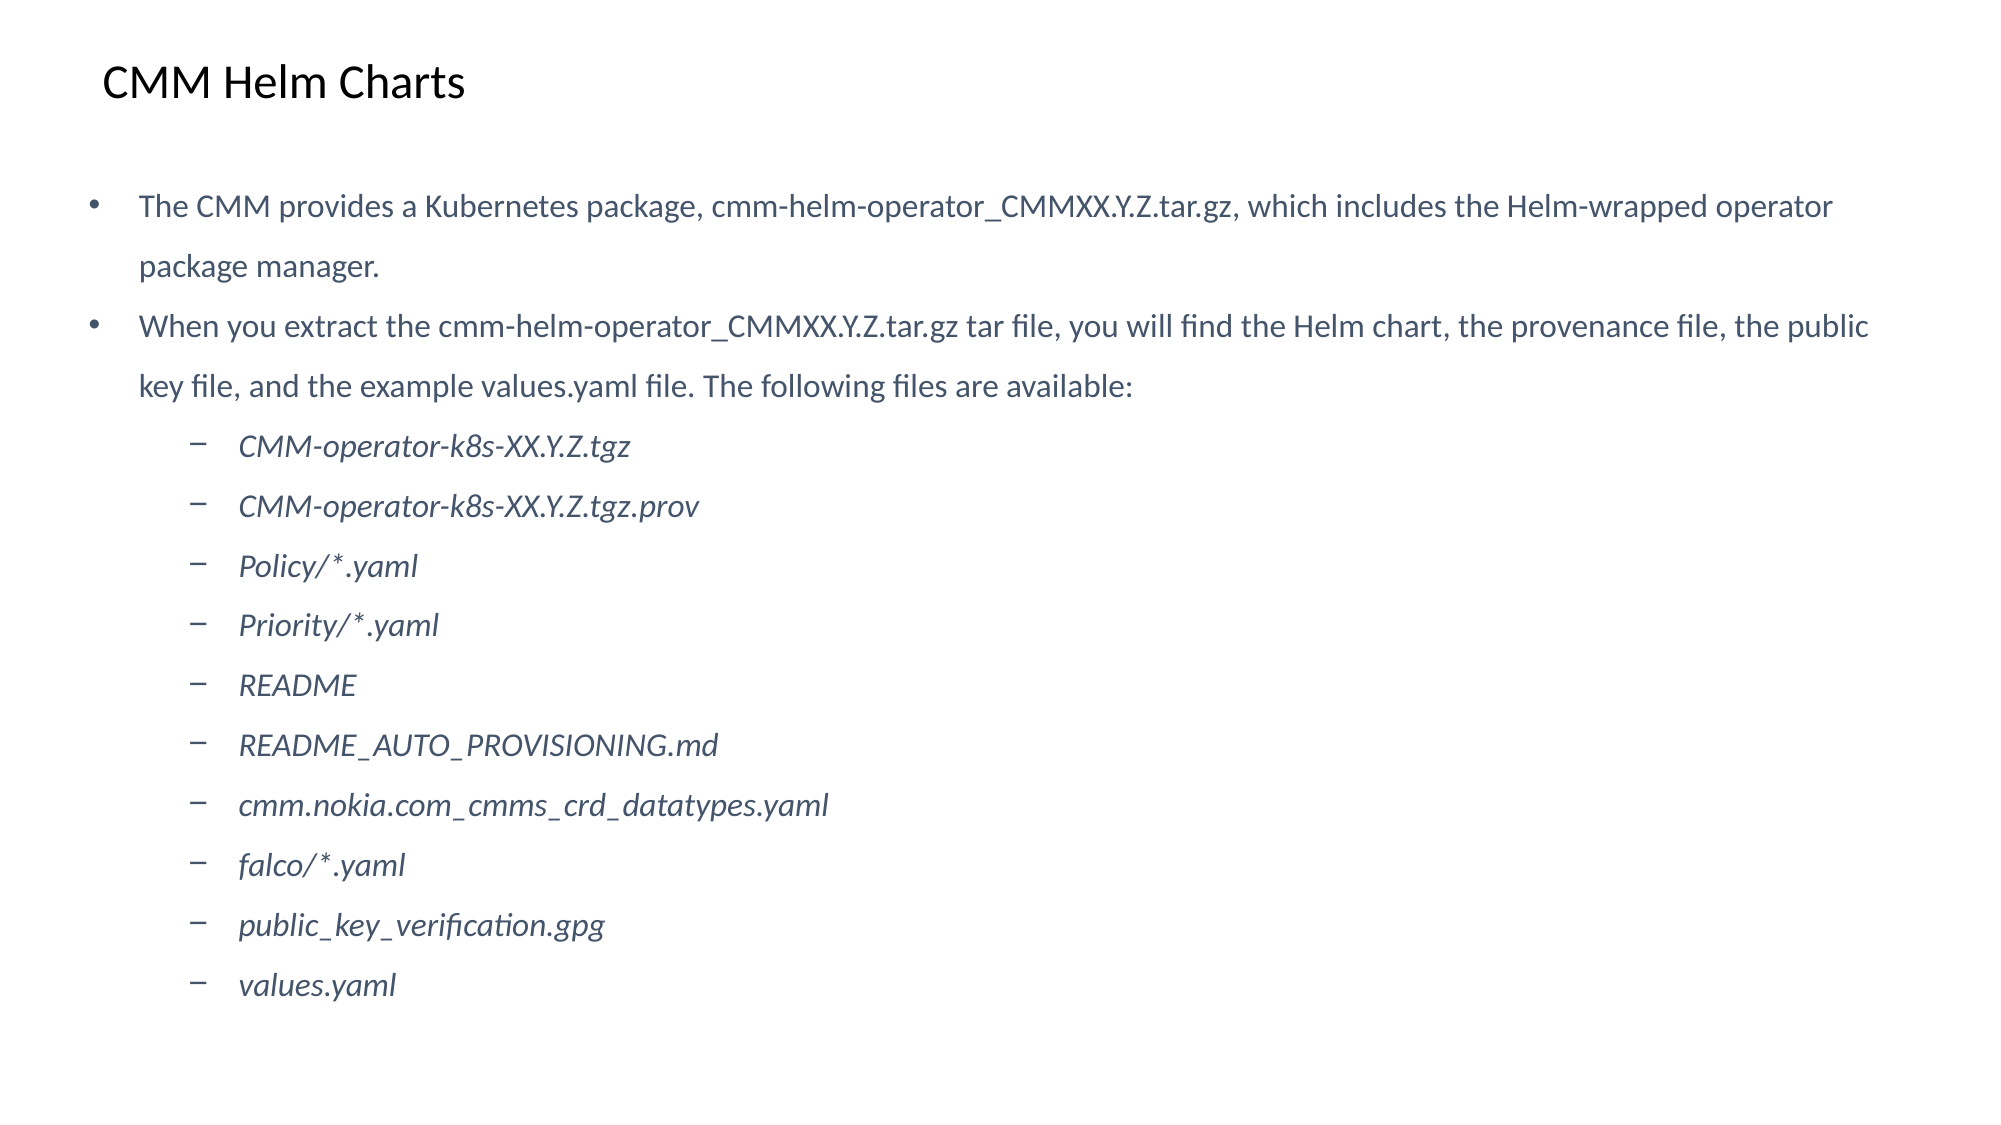

# CMM Helm Charts
The CMM provides a Kubernetes package, cmm-helm-operator_CMMXX.Y.Z.tar.gz, which includes the Helm-wrapped operator package manager.
When you extract the cmm-helm-operator_CMMXX.Y.Z.tar.gz tar file, you will find the Helm chart, the provenance file, the public key file, and the example values.yaml file. The following files are available:
CMM-operator-k8s-XX.Y.Z.tgz
CMM-operator-k8s-XX.Y.Z.tgz.prov
Policy/*.yaml
Priority/*.yaml
README
README_AUTO_PROVISIONING.md
cmm.nokia.com_cmms_crd_datatypes.yaml
falco/*.yaml
public_key_verification.gpg
values.yaml